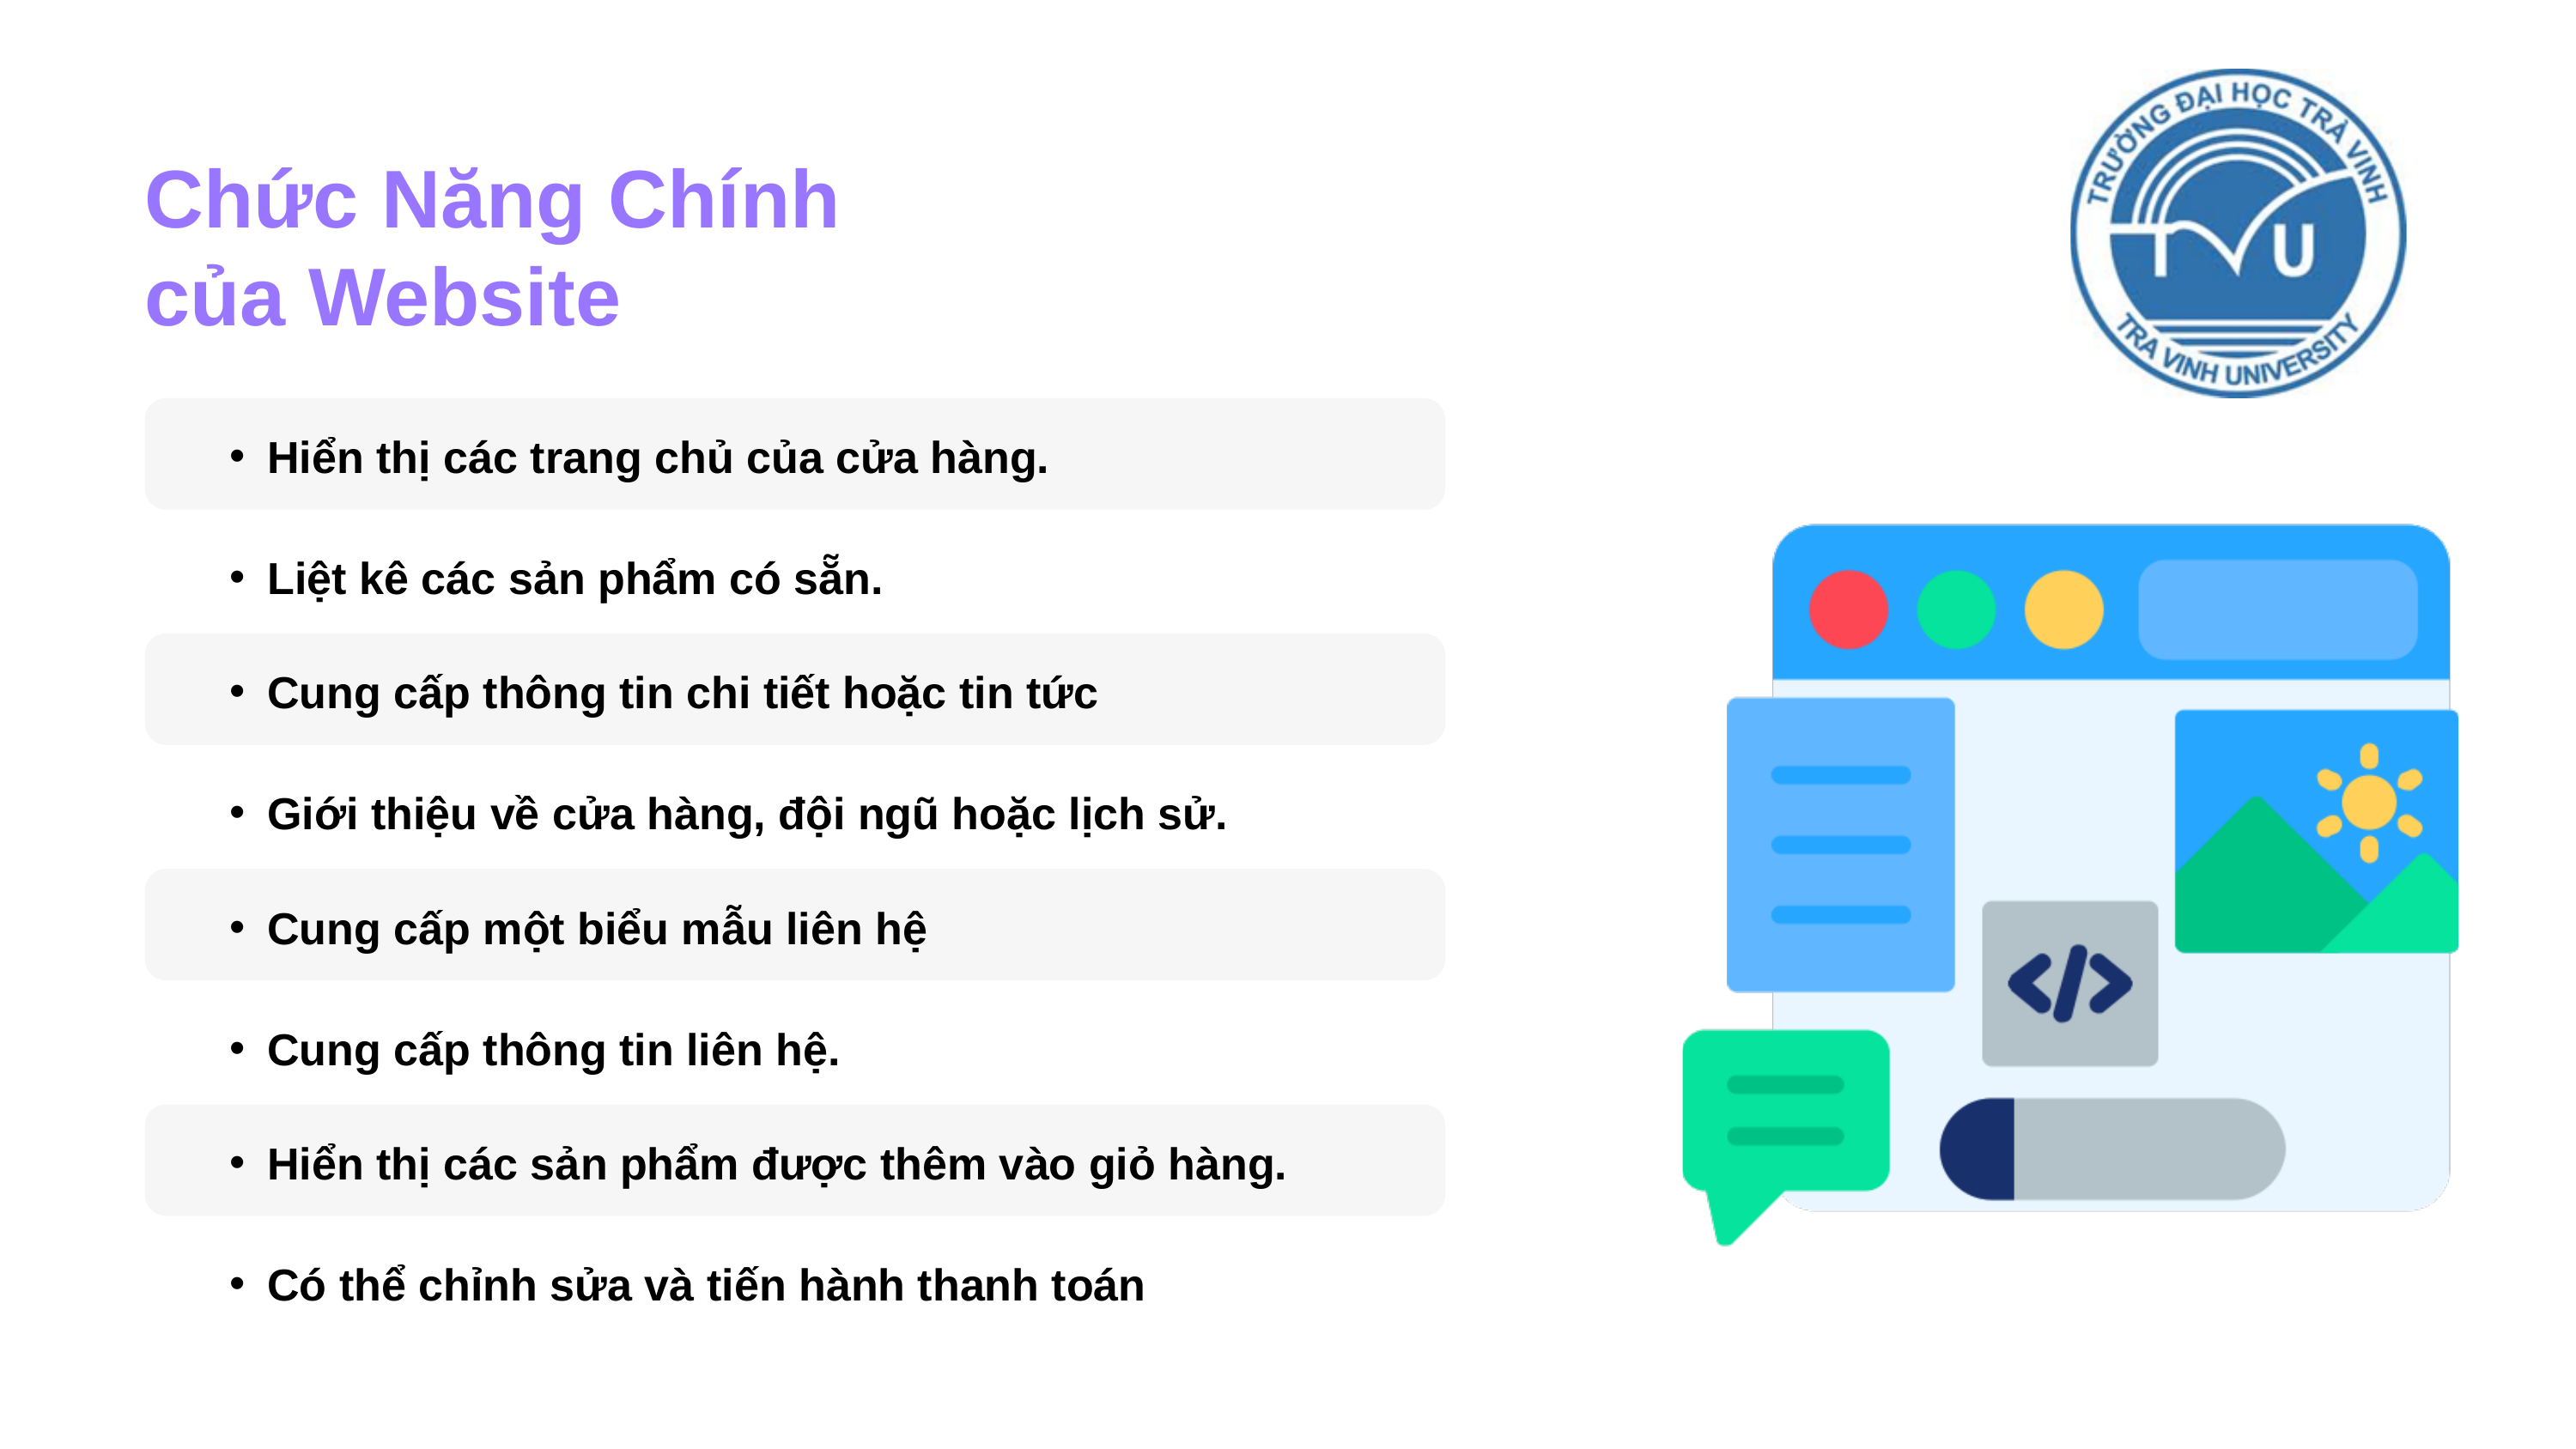

Chức Năng Chính của Website

Hiển thị các trang chủ của cửa hàng.

Liệt kê các sản phẩm có sẵn.

Cung cấp thông tin chi tiết hoặc tin tức
Giới thiệu về cửa hàng, đội ngũ hoặc lịch sử.

Cung cấp một biểu mẫu liên hệ
Cung cấp thông tin liên hệ.

Hiển thị các sản phẩm được thêm vào giỏ hàng.
Có thể chỉnh sửa và tiến hành thanh toán